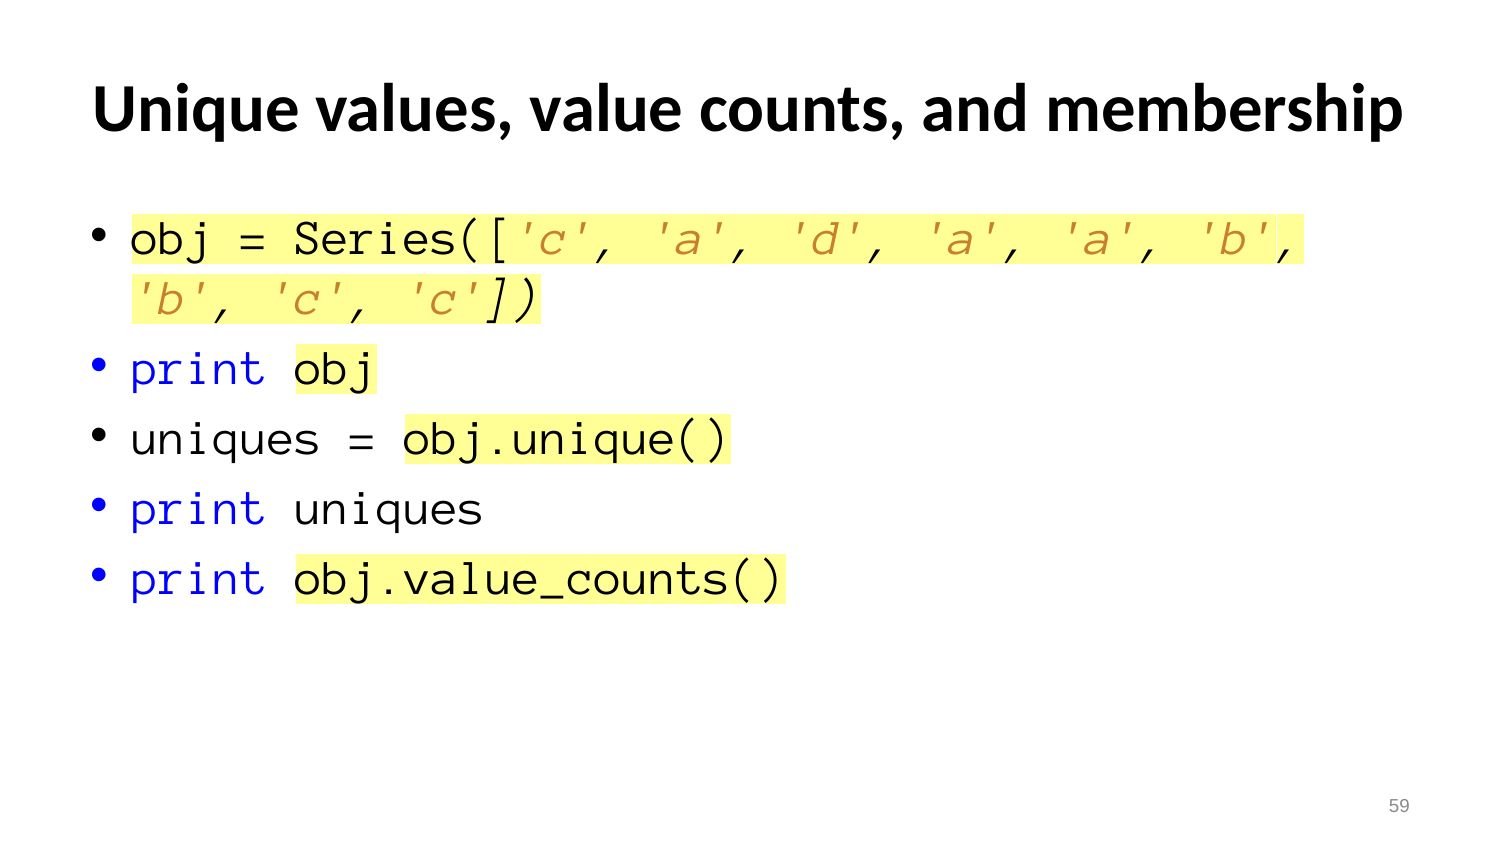

# Unique values, value counts, and membership
obj = Series(['c', 'a', 'd', 'a', 'a', 'b', 'b', 'c', 'c'])
print obj
uniques = obj.unique()
print uniques
print obj.value_counts()

59